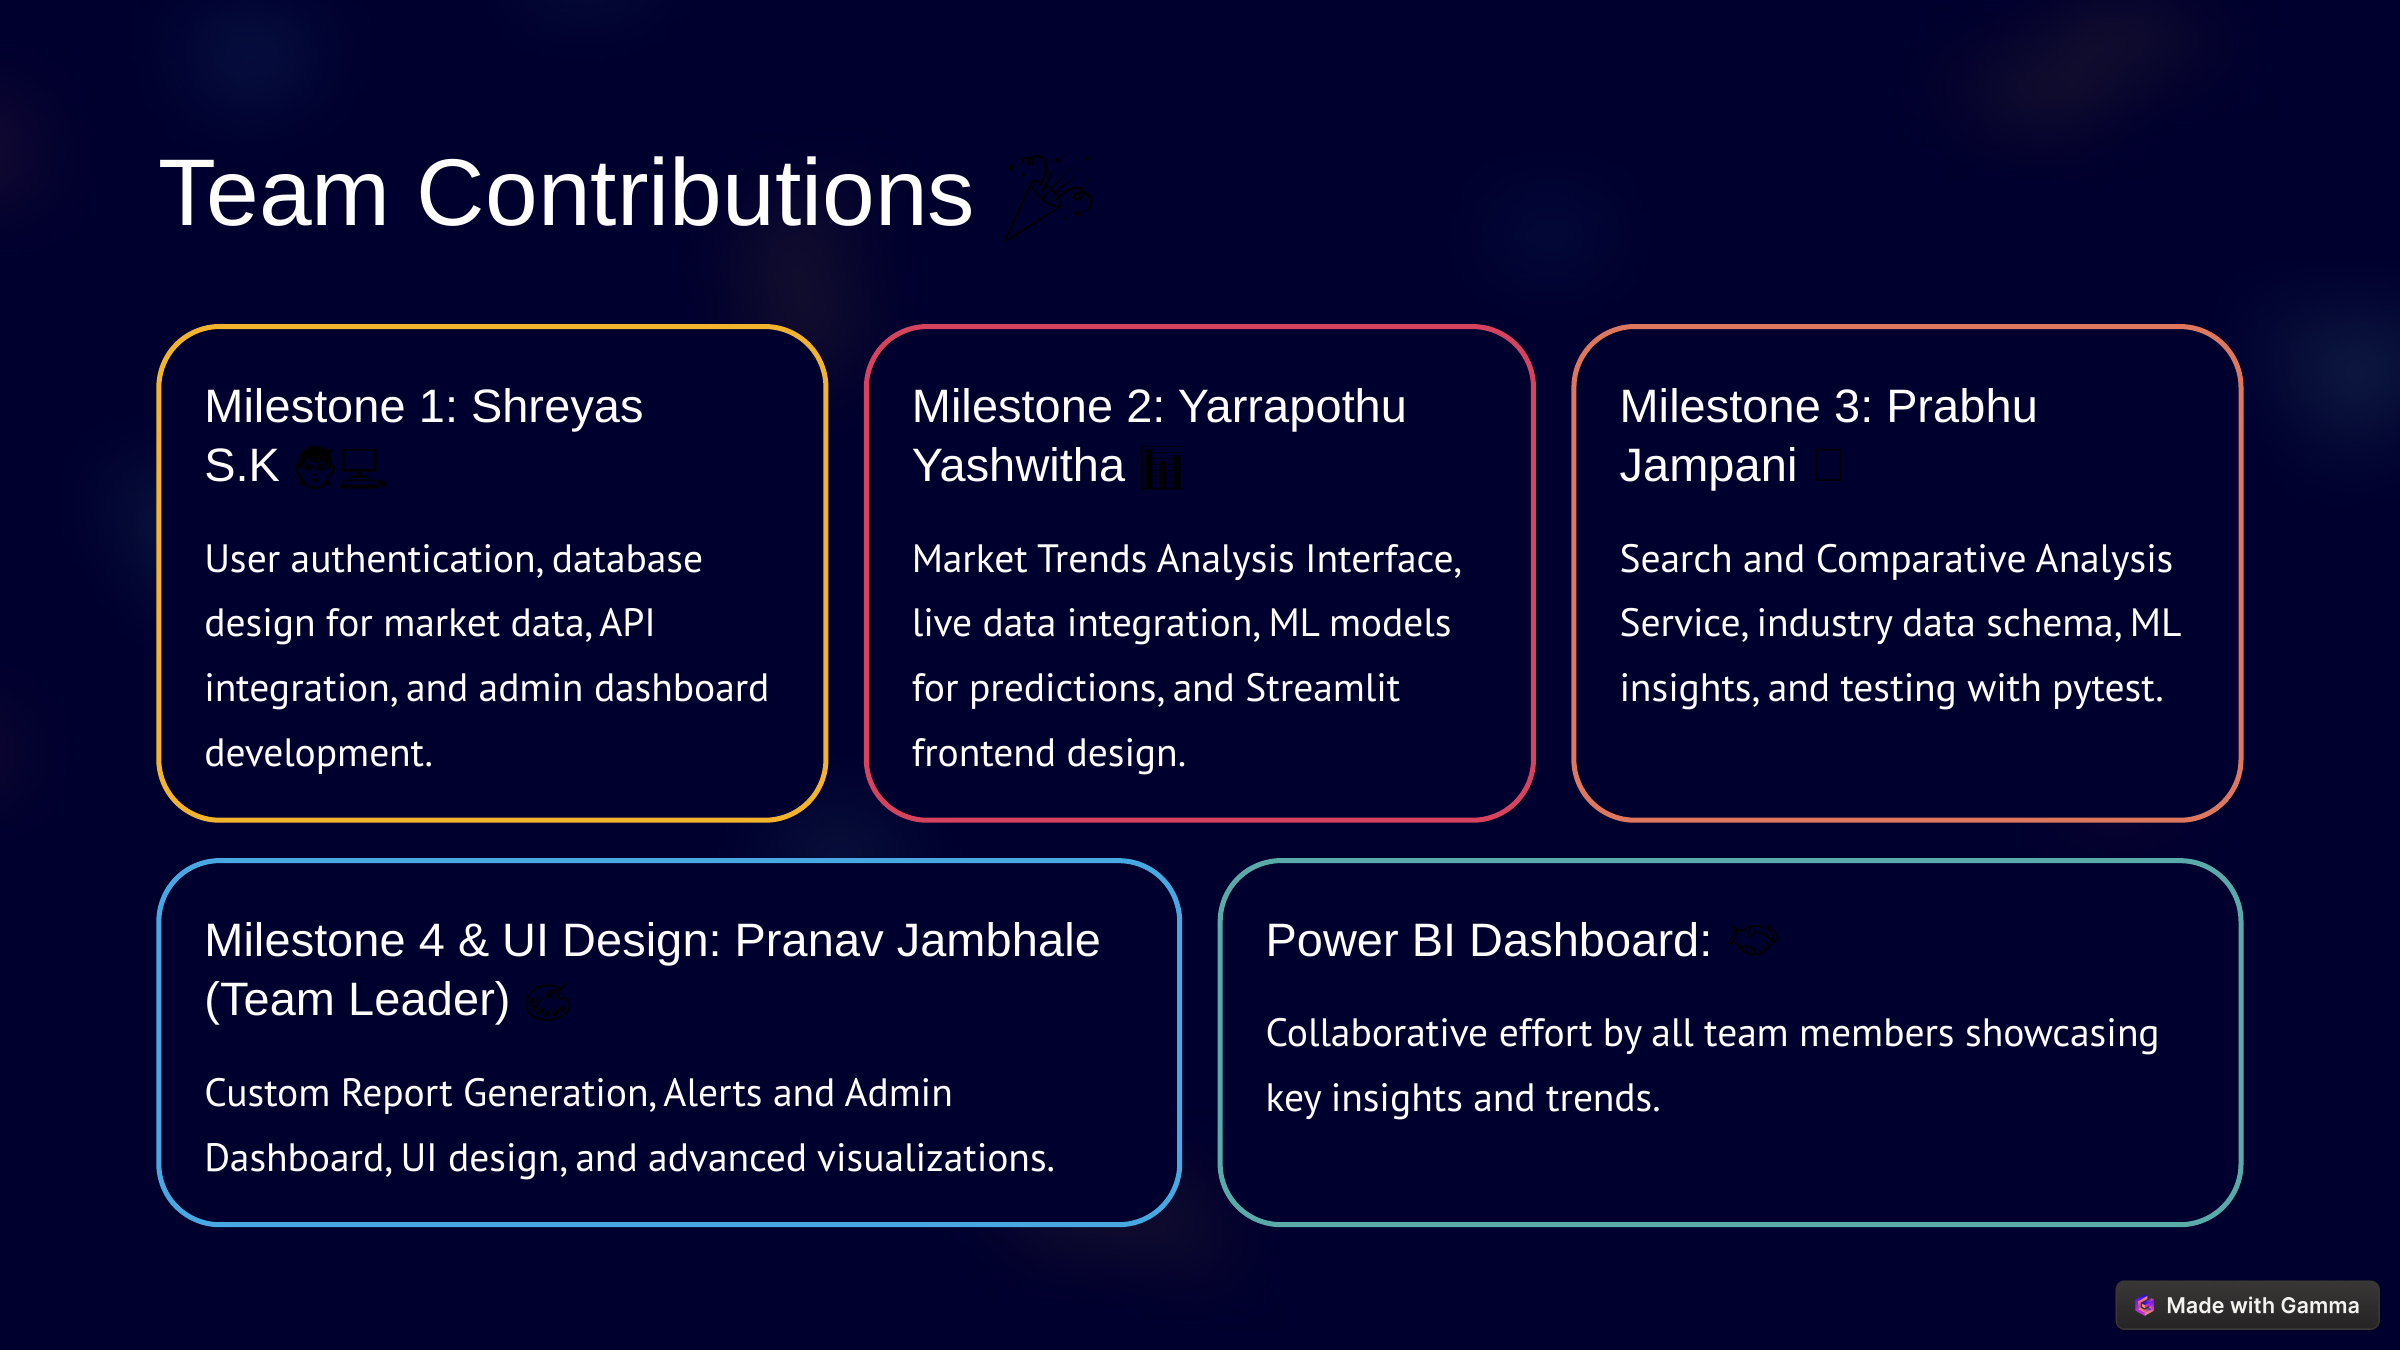

Team Contributions 🎉

Milestone 1: Shreyas S.K 🧑‍💻
Milestone 2: Yarrapothu Yashwitha 📊
Milestone 3: Prabhu Jampani 🧪
User authentication, database design for market data, API integration, and admin dashboard development.
Market Trends Analysis Interface, live data integration, ML models for predictions, and Streamlit frontend design.
Search and Comparative Analysis Service, industry data schema, ML insights, and testing with pytest.

Milestone 4 & UI Design: Pranav Jambhale (Team Leader) 🎨
Power BI Dashboard: 🤝
Collaborative effort by all team members showcasing key insights and trends.
Custom Report Generation, Alerts and Admin Dashboard, UI design, and advanced visualizations.